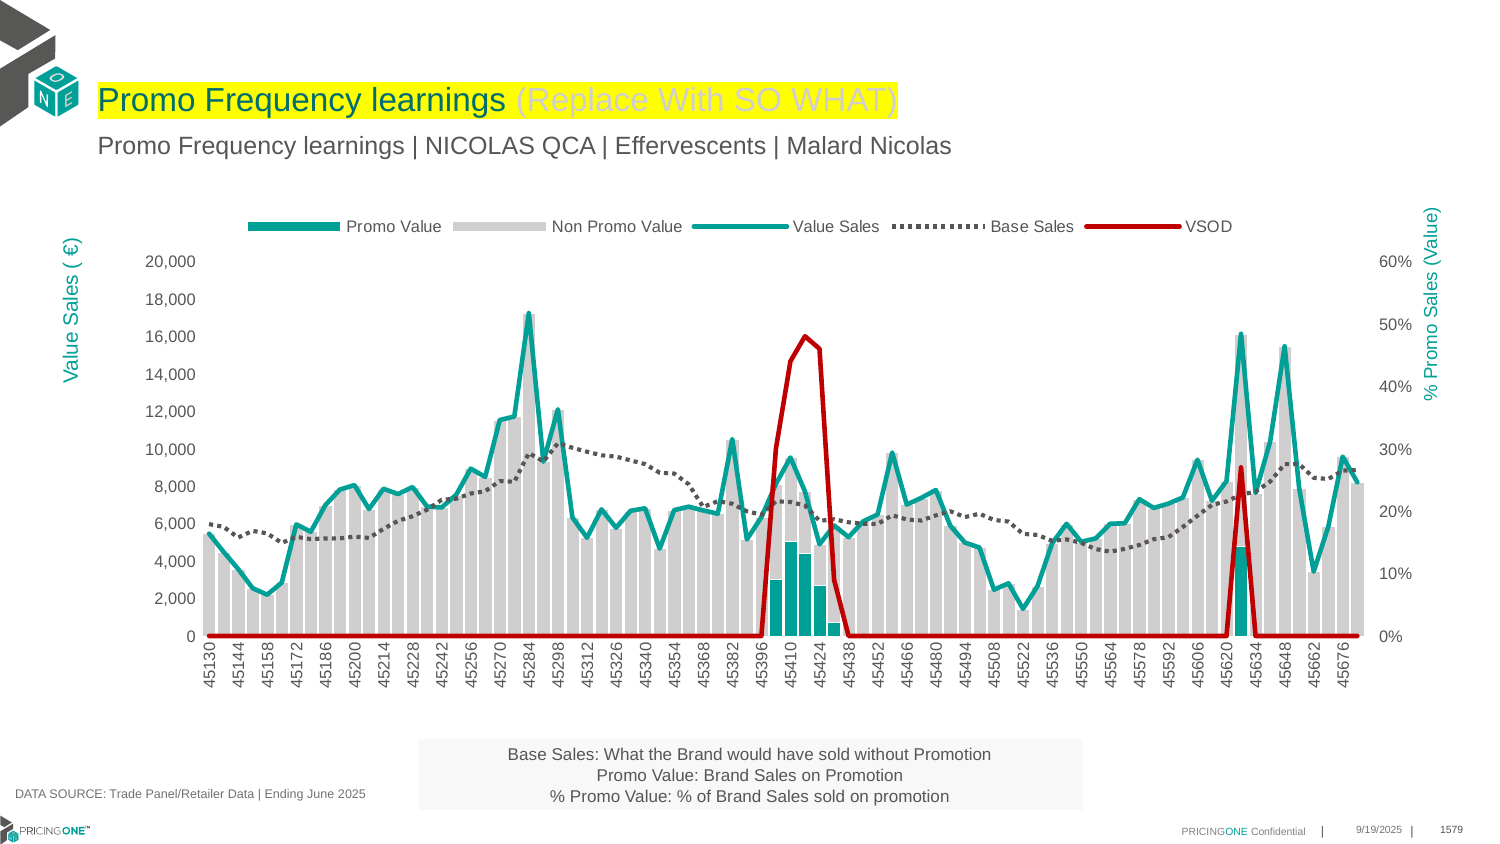

# Promo Frequency learnings (Replace With SO WHAT)
Promo Frequency learnings | NICOLAS QCA | Effervescents | Malard Nicolas

### Chart

| Category | Promo Value | Non Promo Value | Value Sales | Base Sales | VSOD |
|---|---|---|---|---|---|
| 45130.0 | 0.0 | 5459.0 | 5459.0 | 5969.0 | 0.0 |
| 45137.0 | 0.0 | 4485.0 | 4485.0 | 5820.0 | 0.0 |
| 45144.0 | 0.0 | 3578.0 | 3578.0 | 5253.0 | 0.0 |
| 45151.0 | 0.0 | 2545.0 | 2545.0 | 5609.0 | 0.0 |
| 45158.0 | 0.0 | 2201.0 | 2201.0 | 5473.0 | 0.0 |
| 45165.0 | 0.0 | 2845.0 | 2845.0 | 4968.0 | 0.0 |
| 45172.0 | 0.0 | 5954.0 | 5954.0 | 5289.0 | 0.0 |
| 45179.0 | 0.0 | 5563.0 | 5563.0 | 5169.0 | 0.0 |
| 45186.0 | 0.0 | 6981.0 | 6981.0 | 5204.0 | 0.0 |
| 45193.0 | 0.0 | 7815.0 | 7815.0 | 5207.0 | 0.0 |
| 45200.0 | 0.0 | 8056.0 | 8056.0 | 5305.0 | 0.0 |
| 45207.0 | 0.0 | 6773.0 | 6773.0 | 5231.0 | 0.0 |
| 45214.0 | 0.0 | 7855.0 | 7855.0 | 5717.0 | 0.0 |
| 45221.0 | 0.0 | 7575.0 | 7575.0 | 6143.0 | 0.0 |
| 45228.0 | 0.0 | 7949.0 | 7949.0 | 6392.0 | 0.0 |
| 45235.0 | 0.0 | 6907.0 | 6907.0 | 6740.0 | 0.0 |
| 45242.0 | 0.0 | 6858.0 | 6858.0 | 7269.0 | 0.0 |
| 45249.0 | 0.0 | 7529.0 | 7529.0 | 7326.0 | 0.0 |
| 45256.0 | 0.0 | 8933.0 | 8933.0 | 7602.0 | 0.0 |
| 45263.0 | 0.0 | 8491.0 | 8491.0 | 7726.0 | 0.0 |
| 45270.0 | 0.0 | 11532.0 | 11532.0 | 8272.0 | 0.0 |
| 45277.0 | 0.0 | 11717.0 | 11717.0 | 8232.0 | 0.0 |
| 45284.0 | 0.0 | 17238.0 | 17238.0 | 9769.0 | 0.0 |
| 45291.0 | 0.0 | 9303.0 | 9303.0 | 9310.0 | 0.0 |
| 45298.0 | 0.0 | 12102.0 | 12102.0 | 10293.0 | 0.0 |
| 45305.0 | 0.0 | 6325.0 | 6325.0 | 10048.0 | 0.0 |
| 45312.0 | 0.0 | 5242.0 | 5242.0 | 9836.0 | 0.0 |
| 45319.0 | 0.0 | 6757.0 | 6757.0 | 9647.0 | 0.0 |
| 45326.0 | 0.0 | 5775.0 | 5775.0 | 9576.0 | 0.0 |
| 45333.0 | 0.0 | 6683.0 | 6683.0 | 9375.0 | 0.0 |
| 45340.0 | 0.0 | 6815.0 | 6815.0 | 9175.0 | 0.0 |
| 45347.0 | 0.0 | 4659.0 | 4659.0 | 8714.0 | 0.0 |
| 45354.0 | 0.0 | 6718.0 | 6718.0 | 8675.0 | 0.0 |
| 45361.0 | 0.0 | 6900.0 | 6900.0 | 8097.0 | 0.0 |
| 45368.0 | 0.0 | 6702.0 | 6702.0 | 6880.0 | 0.0 |
| 45375.0 | 0.0 | 6525.0 | 6525.0 | 7197.0 | 0.0 |
| 45382.0 | 0.0 | 10513.0 | 10513.0 | 7057.0 | 0.0 |
| 45389.0 | 0.0 | 5149.0 | 5149.0 | 6652.0 | 0.0 |
| 45396.0 | 0.0 | 6341.0 | 6341.0 | 6474.0 | 0.0 |
| 45403.0 | 3038.0 | 5081.0 | 8119.0 | 7187.0 | 0.3 |
| 45410.0 | 5069.0 | 4459.0 | 9528.0 | 7151.0 | 0.44 |
| 45417.0 | 4396.0 | 3315.0 | 7711.0 | 6962.0 | 0.48 |
| 45424.0 | 2688.0 | 2202.0 | 4890.0 | 6145.0 | 0.46 |
| 45431.0 | 746.0 | 5151.0 | 5897.0 | 6229.0 | 0.09 |
| 45438.0 | 0.0 | 5272.0 | 5272.0 | 6068.0 | 0.0 |
| 45445.0 | 0.0 | 6116.0 | 6116.0 | 5987.0 | 0.0 |
| 45452.0 | 0.0 | 6482.0 | 6482.0 | 5976.0 | 0.0 |
| 45459.0 | 0.0 | 9794.0 | 9794.0 | 6441.0 | 0.0 |
| 45466.0 | 0.0 | 7013.0 | 7013.0 | 6216.0 | 0.0 |
| 45473.0 | 0.0 | 7368.0 | 7368.0 | 6163.0 | 0.0 |
| 45480.0 | 0.0 | 7791.0 | 7791.0 | 6436.0 | 0.0 |
| 45487.0 | 0.0 | 5884.0 | 5884.0 | 6656.0 | 0.0 |
| 45494.0 | 0.0 | 4984.0 | 4984.0 | 6346.0 | 0.0 |
| 45501.0 | 0.0 | 4721.0 | 4721.0 | 6523.0 | 0.0 |
| 45508.0 | 0.0 | 2471.0 | 2471.0 | 6190.0 | 0.0 |
| 45515.0 | 0.0 | 2807.0 | 2807.0 | 6106.0 | 0.0 |
| 45522.0 | 0.0 | 1445.0 | 1445.0 | 5448.0 | 0.0 |
| 45529.0 | 0.0 | 2663.0 | 2663.0 | 5393.0 | 0.0 |
| 45536.0 | 0.0 | 4948.0 | 4948.0 | 5076.0 | 0.0 |
| 45543.0 | 0.0 | 5984.0 | 5984.0 | 5153.0 | 0.0 |
| 45550.0 | 0.0 | 5023.0 | 5023.0 | 4971.0 | 0.0 |
| 45557.0 | 0.0 | 5205.0 | 5205.0 | 4636.0 | 0.0 |
| 45564.0 | 0.0 | 5988.0 | 5988.0 | 4496.0 | 0.0 |
| 45571.0 | 0.0 | 6013.0 | 6013.0 | 4649.0 | 0.0 |
| 45578.0 | 0.0 | 7300.0 | 7300.0 | 4854.0 | 0.0 |
| 45585.0 | 0.0 | 6834.0 | 6834.0 | 5165.0 | 0.0 |
| 45592.0 | 0.0 | 7064.0 | 7064.0 | 5268.0 | 0.0 |
| 45599.0 | 0.0 | 7394.0 | 7394.0 | 5818.0 | 0.0 |
| 45606.0 | 0.0 | 9408.0 | 9408.0 | 6417.0 | 0.0 |
| 45613.0 | 0.0 | 7218.0 | 7218.0 | 6996.0 | 0.0 |
| 45620.0 | 0.0 | 8263.0 | 8263.0 | 7177.0 | 0.0 |
| 45627.0 | 4799.0 | 11335.0 | 16134.0 | 7546.0 | 0.27 |
| 45634.0 | 0.0 | 7635.0 | 7635.0 | 7700.0 | 0.0 |
| 45641.0 | 0.0 | 10382.0 | 10382.0 | 8246.0 | 0.0 |
| 45648.0 | 0.0 | 15464.0 | 15464.0 | 9175.0 | 0.0 |
| 45655.0 | 0.0 | 7875.0 | 7875.0 | 9178.0 | 0.0 |
| 45662.0 | 0.0 | 3431.0 | 3431.0 | 8445.0 | 0.0 |
| 45669.0 | 0.0 | 5831.0 | 5831.0 | 8382.0 | 0.0 |
| 45676.0 | 0.0 | 9576.0 | 9576.0 | 8829.0 | 0.0 |
| 45683.0 | 0.0 | 8208.0 | 8208.0 | 8864.0 | 0.0 |
% Promo Sales (Value)
Value Sales ( €)
Base Sales: What the Brand would have sold without Promotion
Promo Value: Brand Sales on Promotion
% Promo Value: % of Brand Sales sold on promotion
DATA SOURCE: Trade Panel/Retailer Data | Ending June 2025

9/19/2025
1579